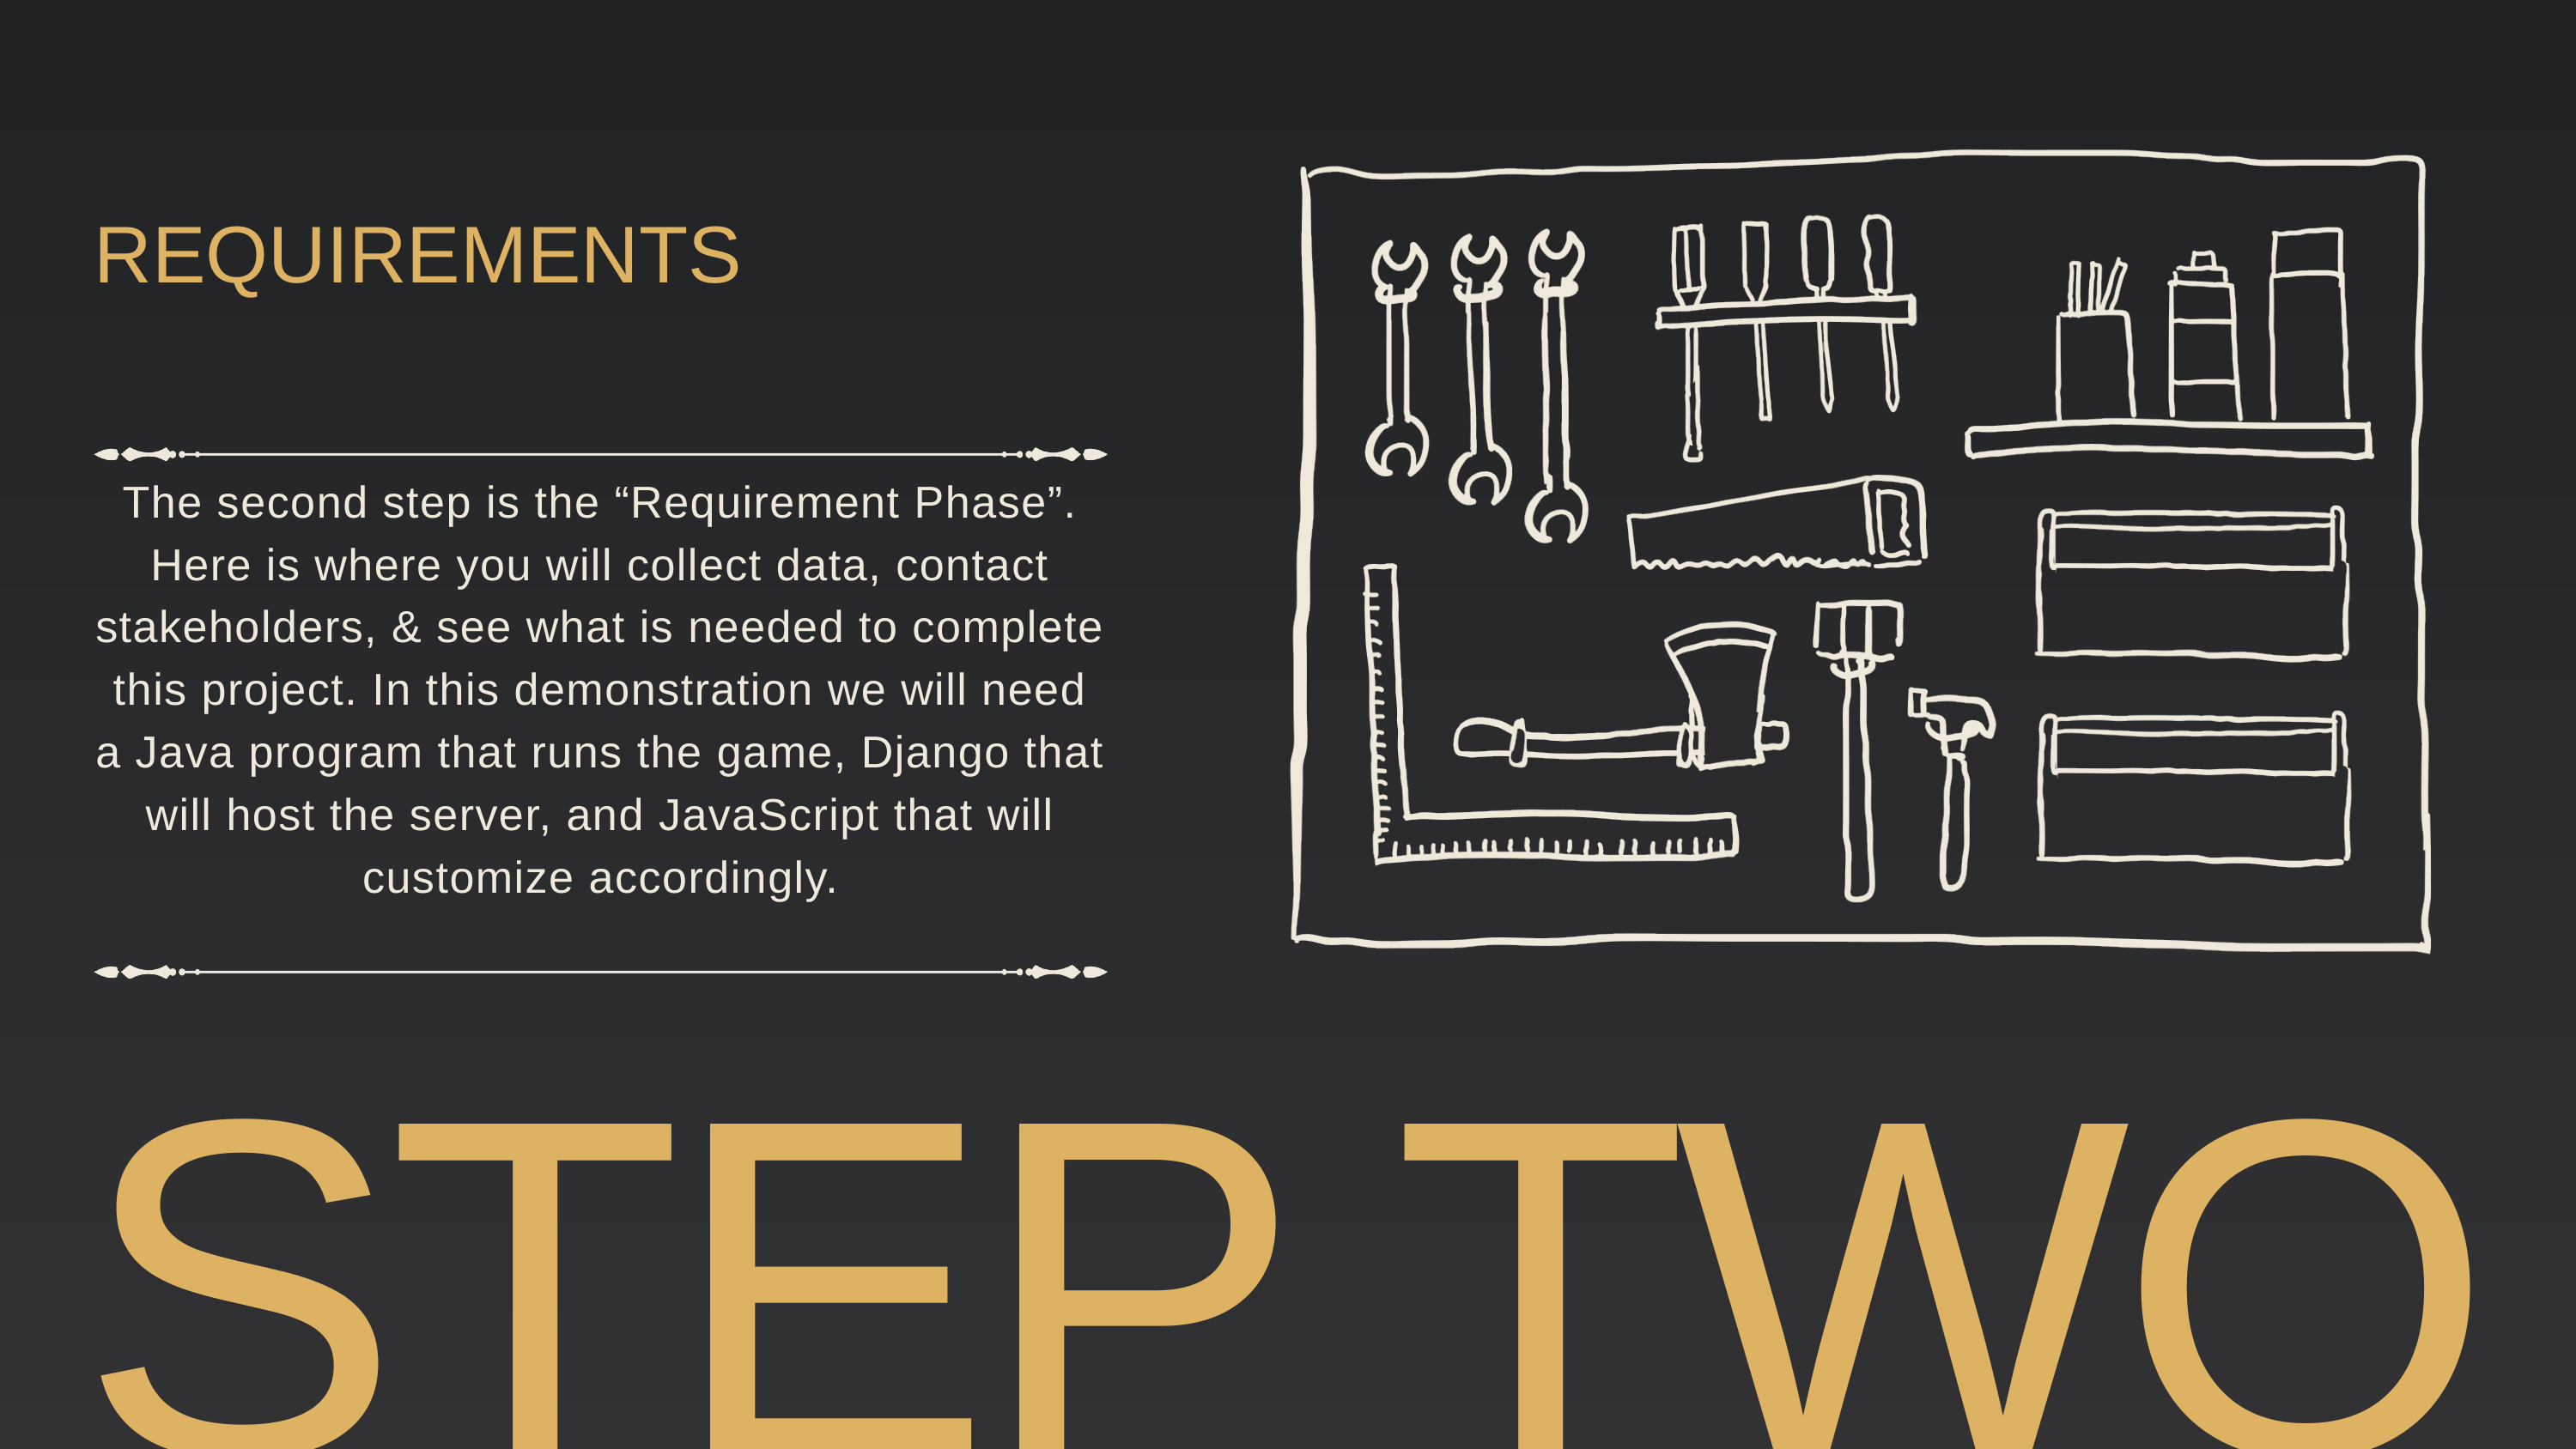

REQUIREMENTS

The second step is the “Requirement Phase”. Here is where you will collect data, contact stakeholders, & see what is needed to complete this project. In this demonstration we will need a Java program that runs the game, Django that will host the server, and JavaScript that will customize accordingly.

STEP TWO